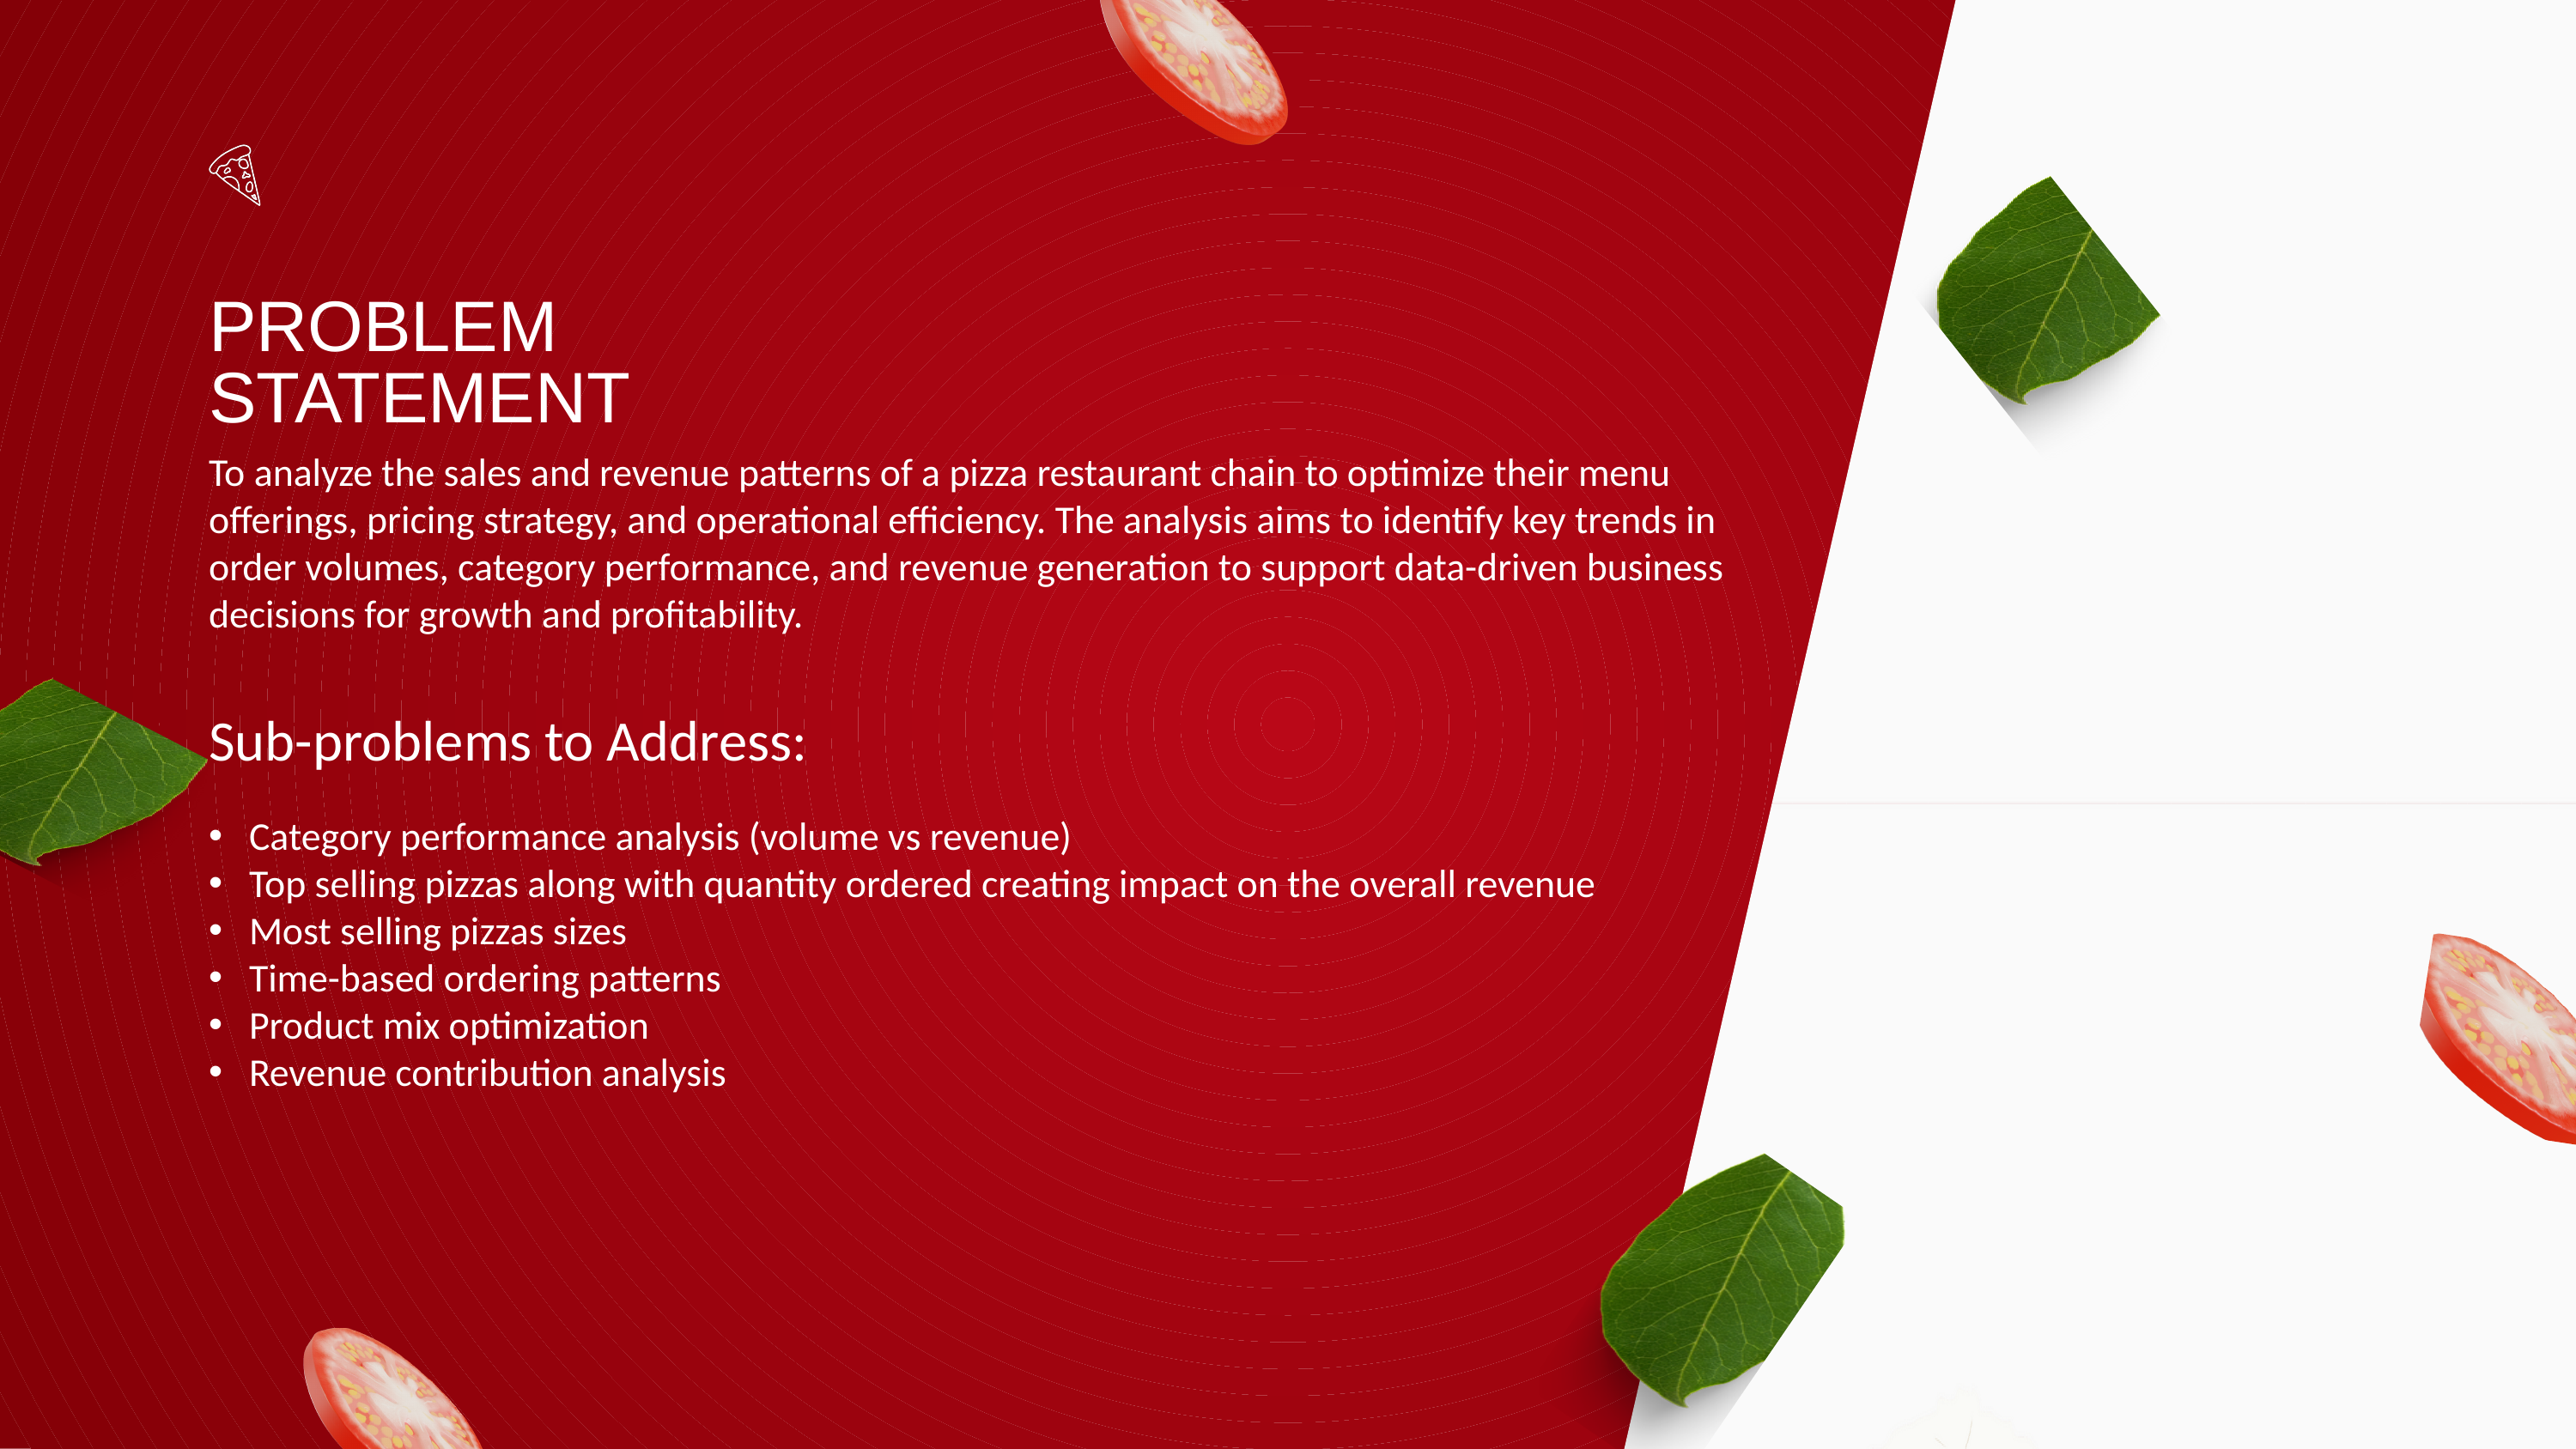

PROBLEM STATEMENT

To analyze the sales and revenue patterns of a pizza restaurant chain to optimize their menu offerings, pricing strategy, and operational efficiency. The analysis aims to identify key trends in order volumes, category performance, and revenue generation to support data-driven business decisions for growth and profitability.

Sub-problems to Address:

Category performance analysis (volume vs revenue)
Top selling pizzas along with quantity ordered creating impact on the overall revenue
Most selling pizzas sizes
Time-based ordering patterns
Product mix optimization
Revenue contribution analysis